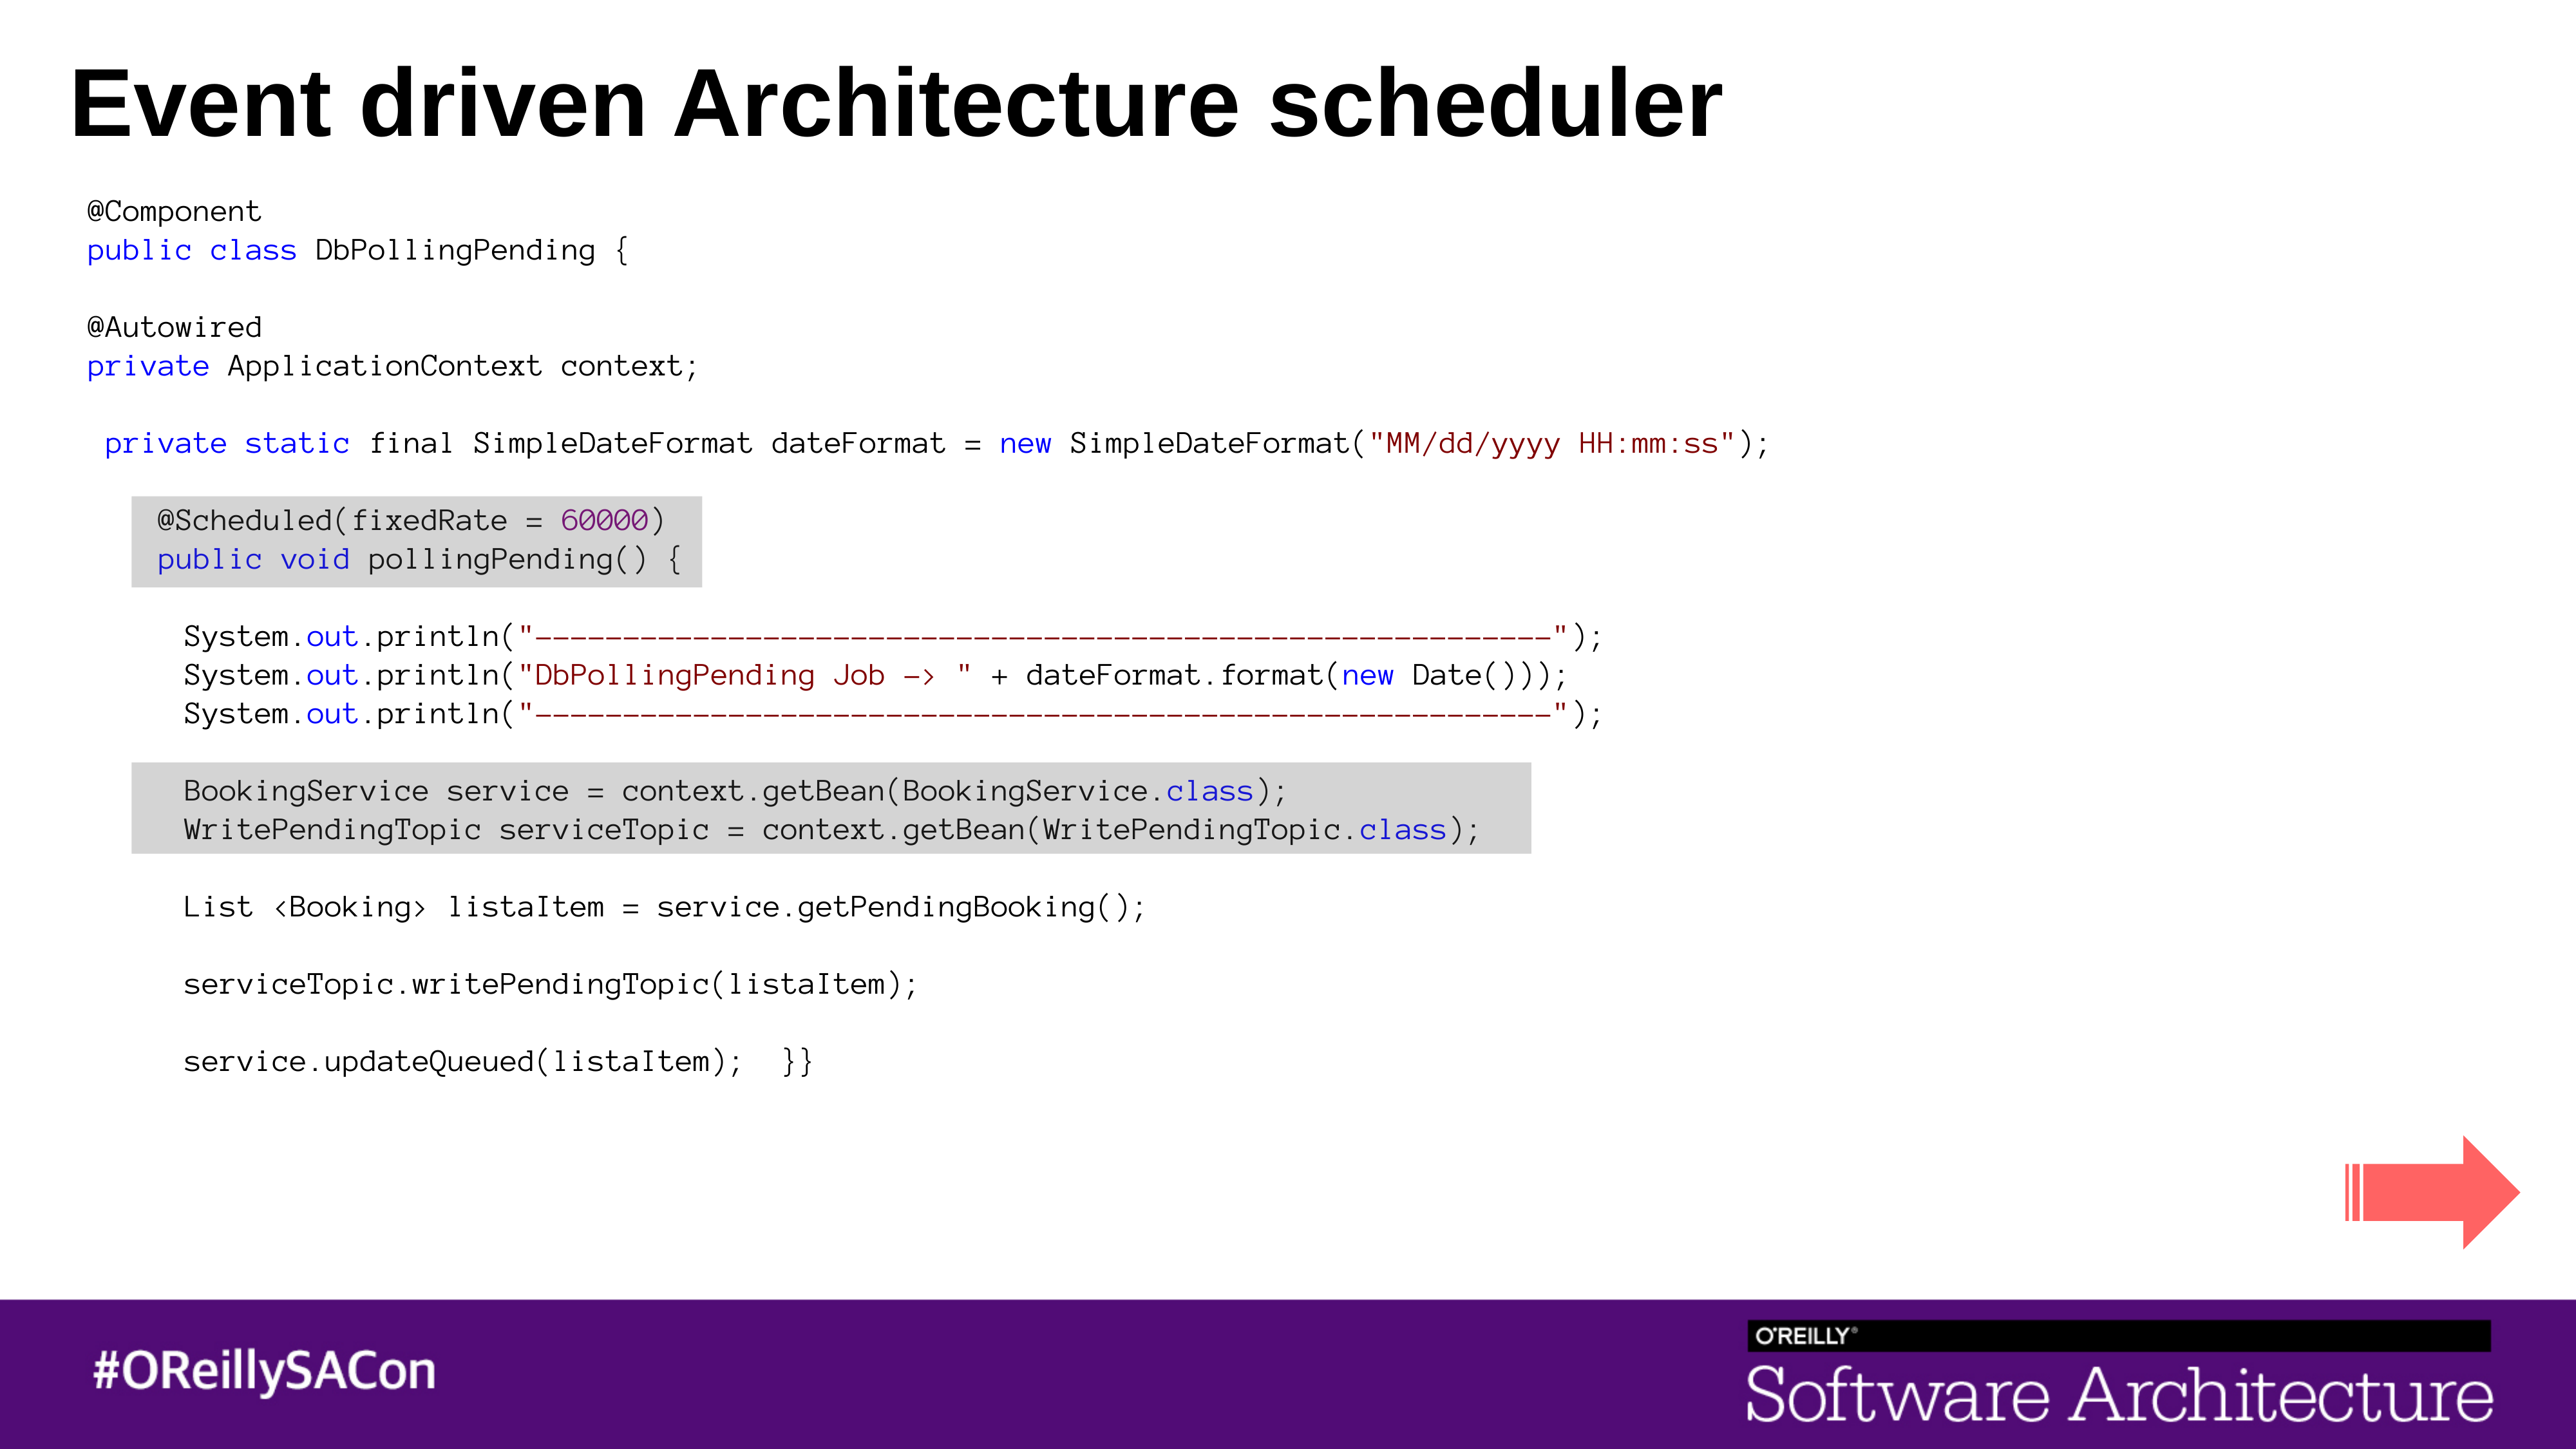

# Event driven Architecture scheduler

@Component
public class DbPollingPending {
@Autowired
private ApplicationContext context;
 private static final SimpleDateFormat dateFormat = new SimpleDateFormat("MM/dd/yyyy HH:mm:ss");
 
    @Scheduled(fixedRate = 60000)
    public void pollingPending() {
    	System.out.println("----------------------------------------------------------");
    	System.out.println("DbPollingPending Job -> " + dateFormat.format(new Date()));
    	System.out.println("----------------------------------------------------------");
     
    	BookingService service = context.getBean(BookingService.class);
   	WritePendingTopic serviceTopic = context.getBean(WritePendingTopic.class);
	List <Booking> listaItem = service.getPendingBooking();
	serviceTopic.writePendingTopic(listaItem);
	service.updateQueued(listaItem);  }}